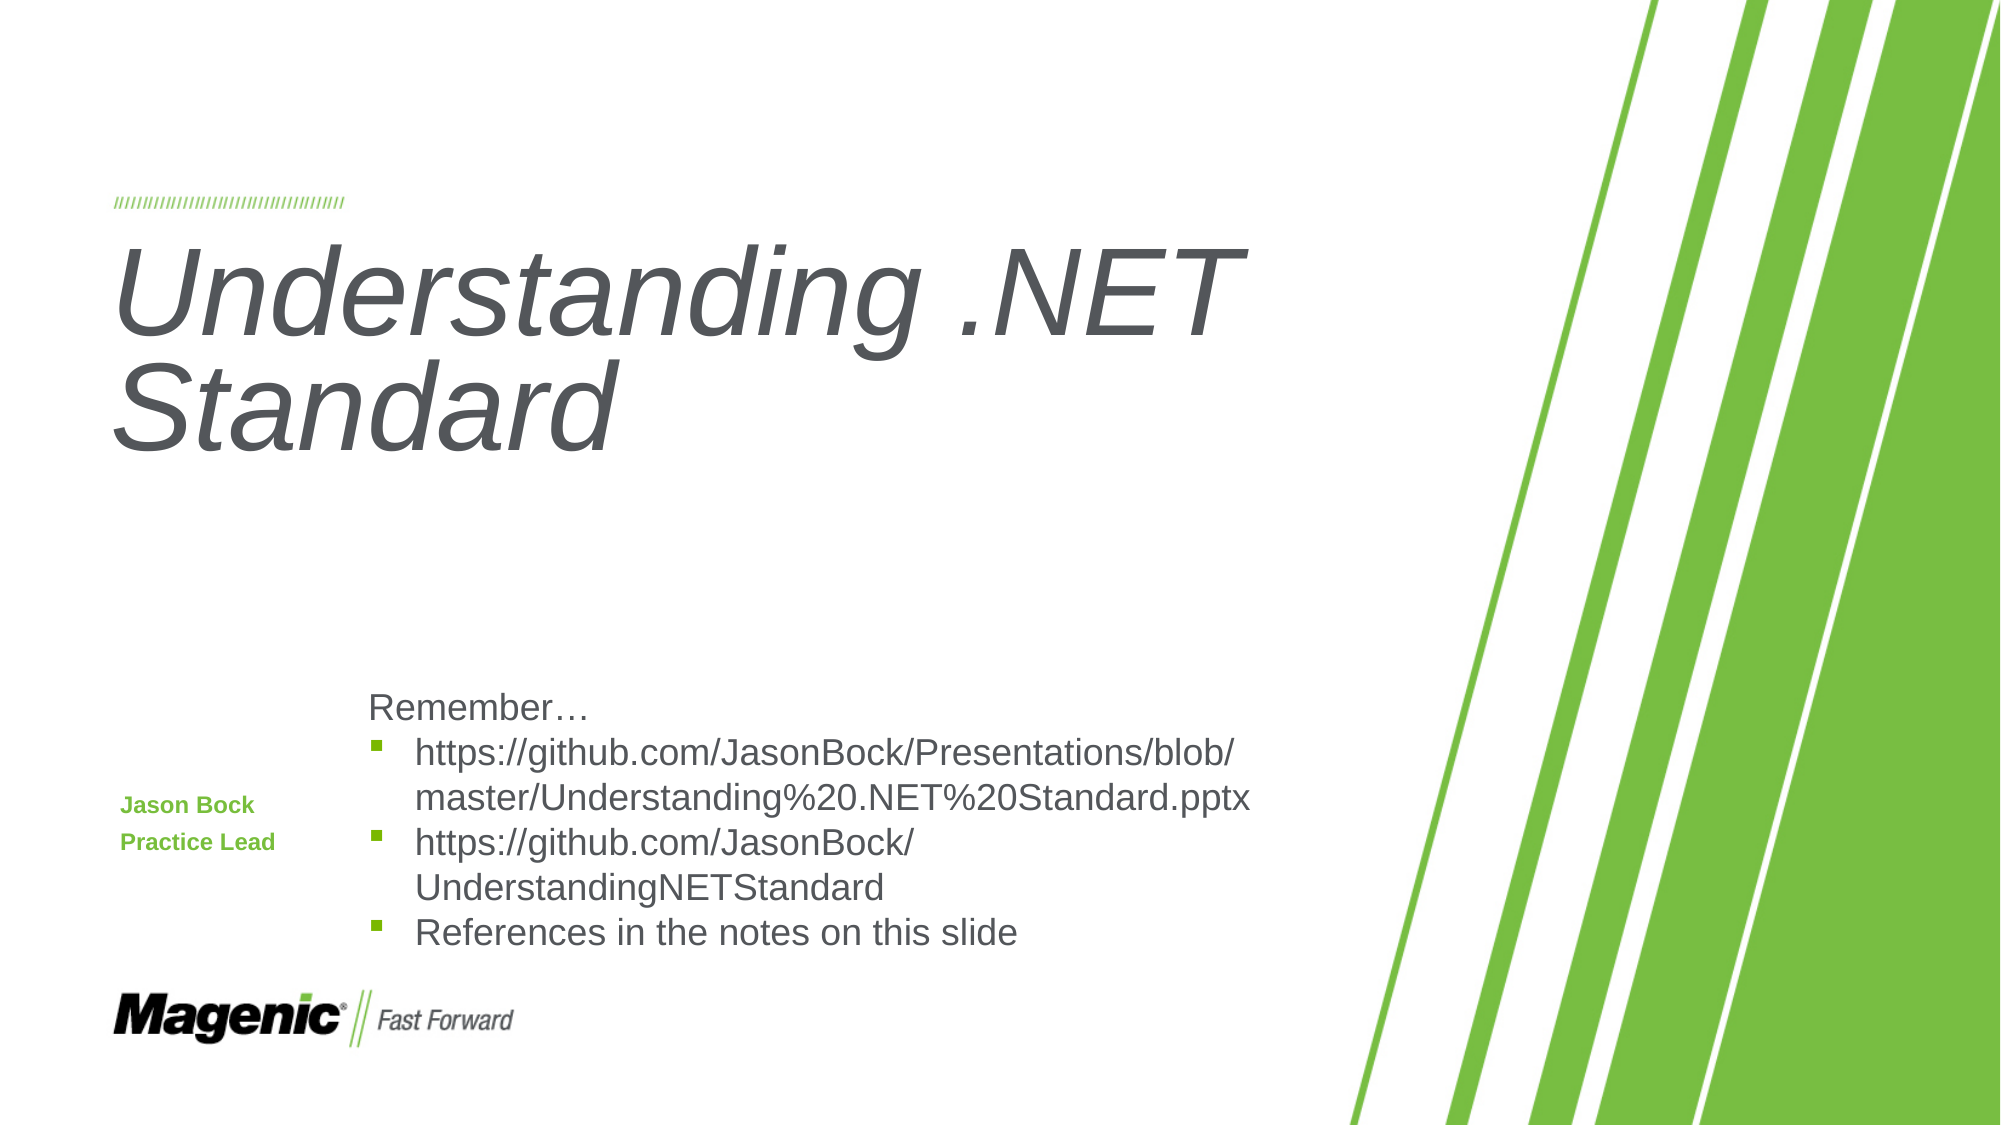

# Understanding .NET Standard

Remember…
https://github.com/JasonBock/Presentations/blob/master/Understanding%20.NET%20Standard.pptx
https://github.com/JasonBock/UnderstandingNETStandard
References in the notes on this slide
Jason Bock
Practice Lead